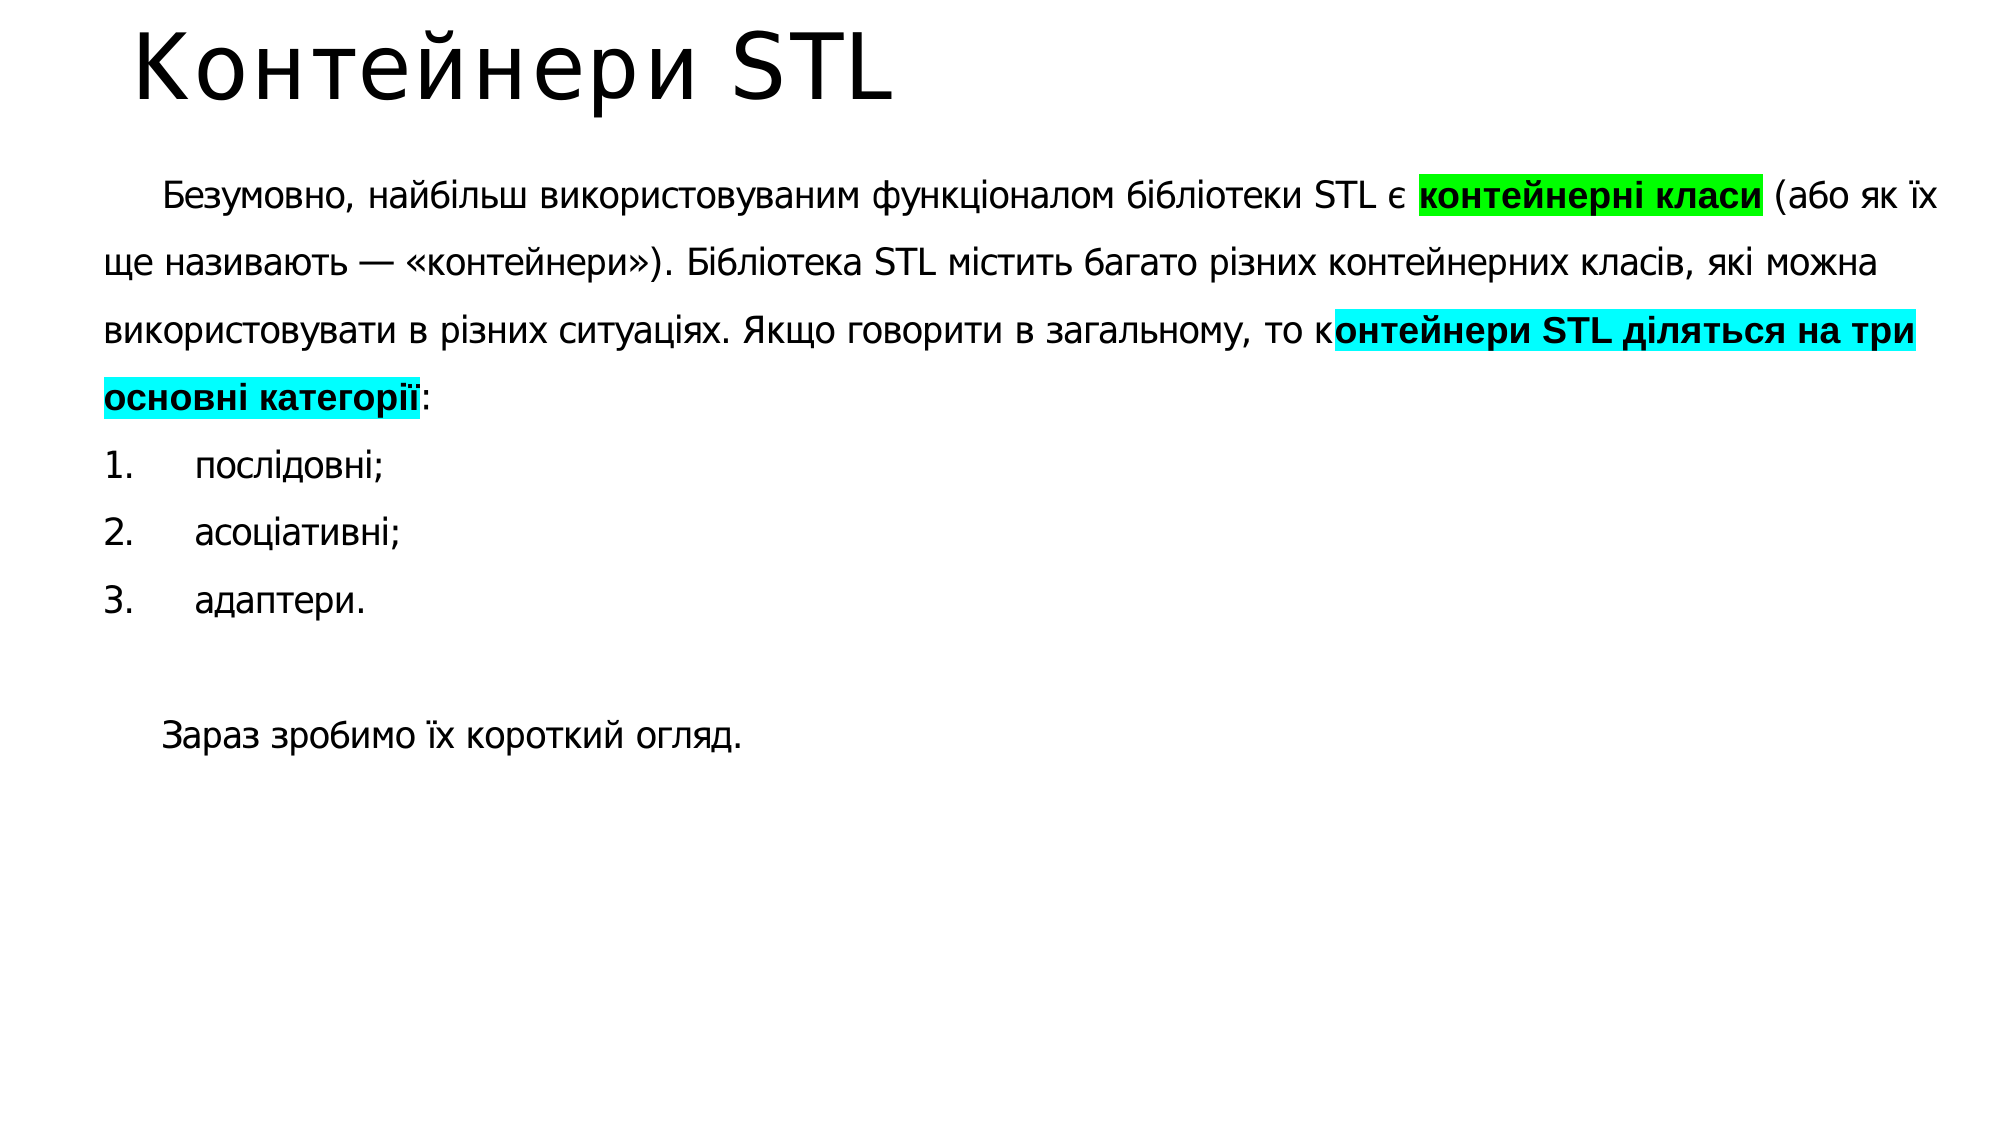

# Контейнери STL
Безумовно, найбільш використовуваним функціоналом бібліотеки STL є контейнерні класи (або як їх ще називають — «контейнери»). Бібліотека STL містить багато різних контейнерних класів, які можна використовувати в різних ситуаціях. Якщо говорити в загальному, то контейнери STL діляться на три основні категорії:
   послідовні;
   асоціативні;
   адаптери.

Зараз зробимо їх короткий огляд.